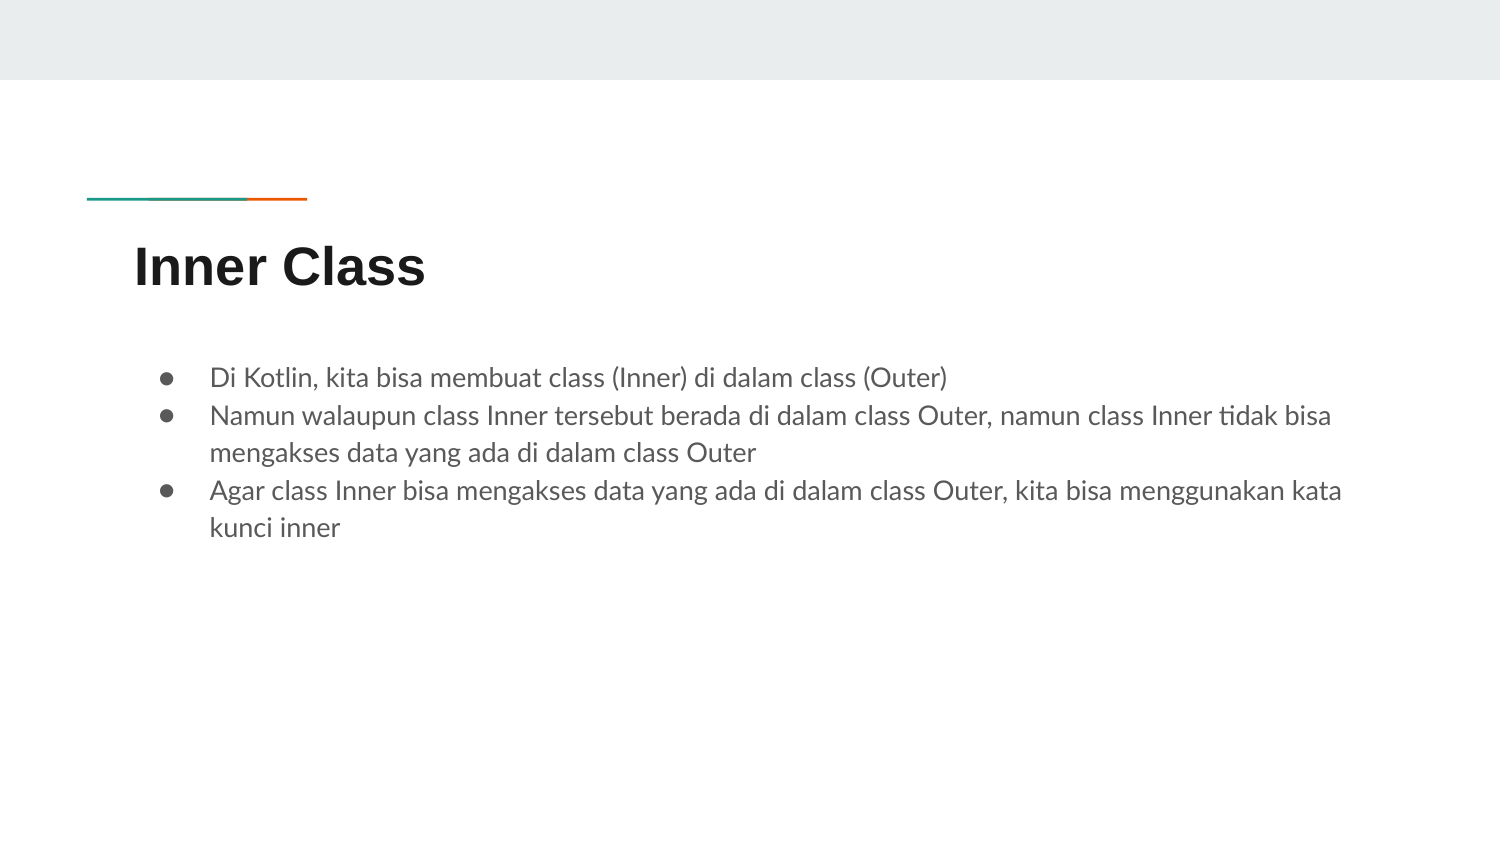

# Inner Class
Di Kotlin, kita bisa membuat class (Inner) di dalam class (Outer)
Namun walaupun class Inner tersebut berada di dalam class Outer, namun class Inner tidak bisa mengakses data yang ada di dalam class Outer
Agar class Inner bisa mengakses data yang ada di dalam class Outer, kita bisa menggunakan kata kunci inner